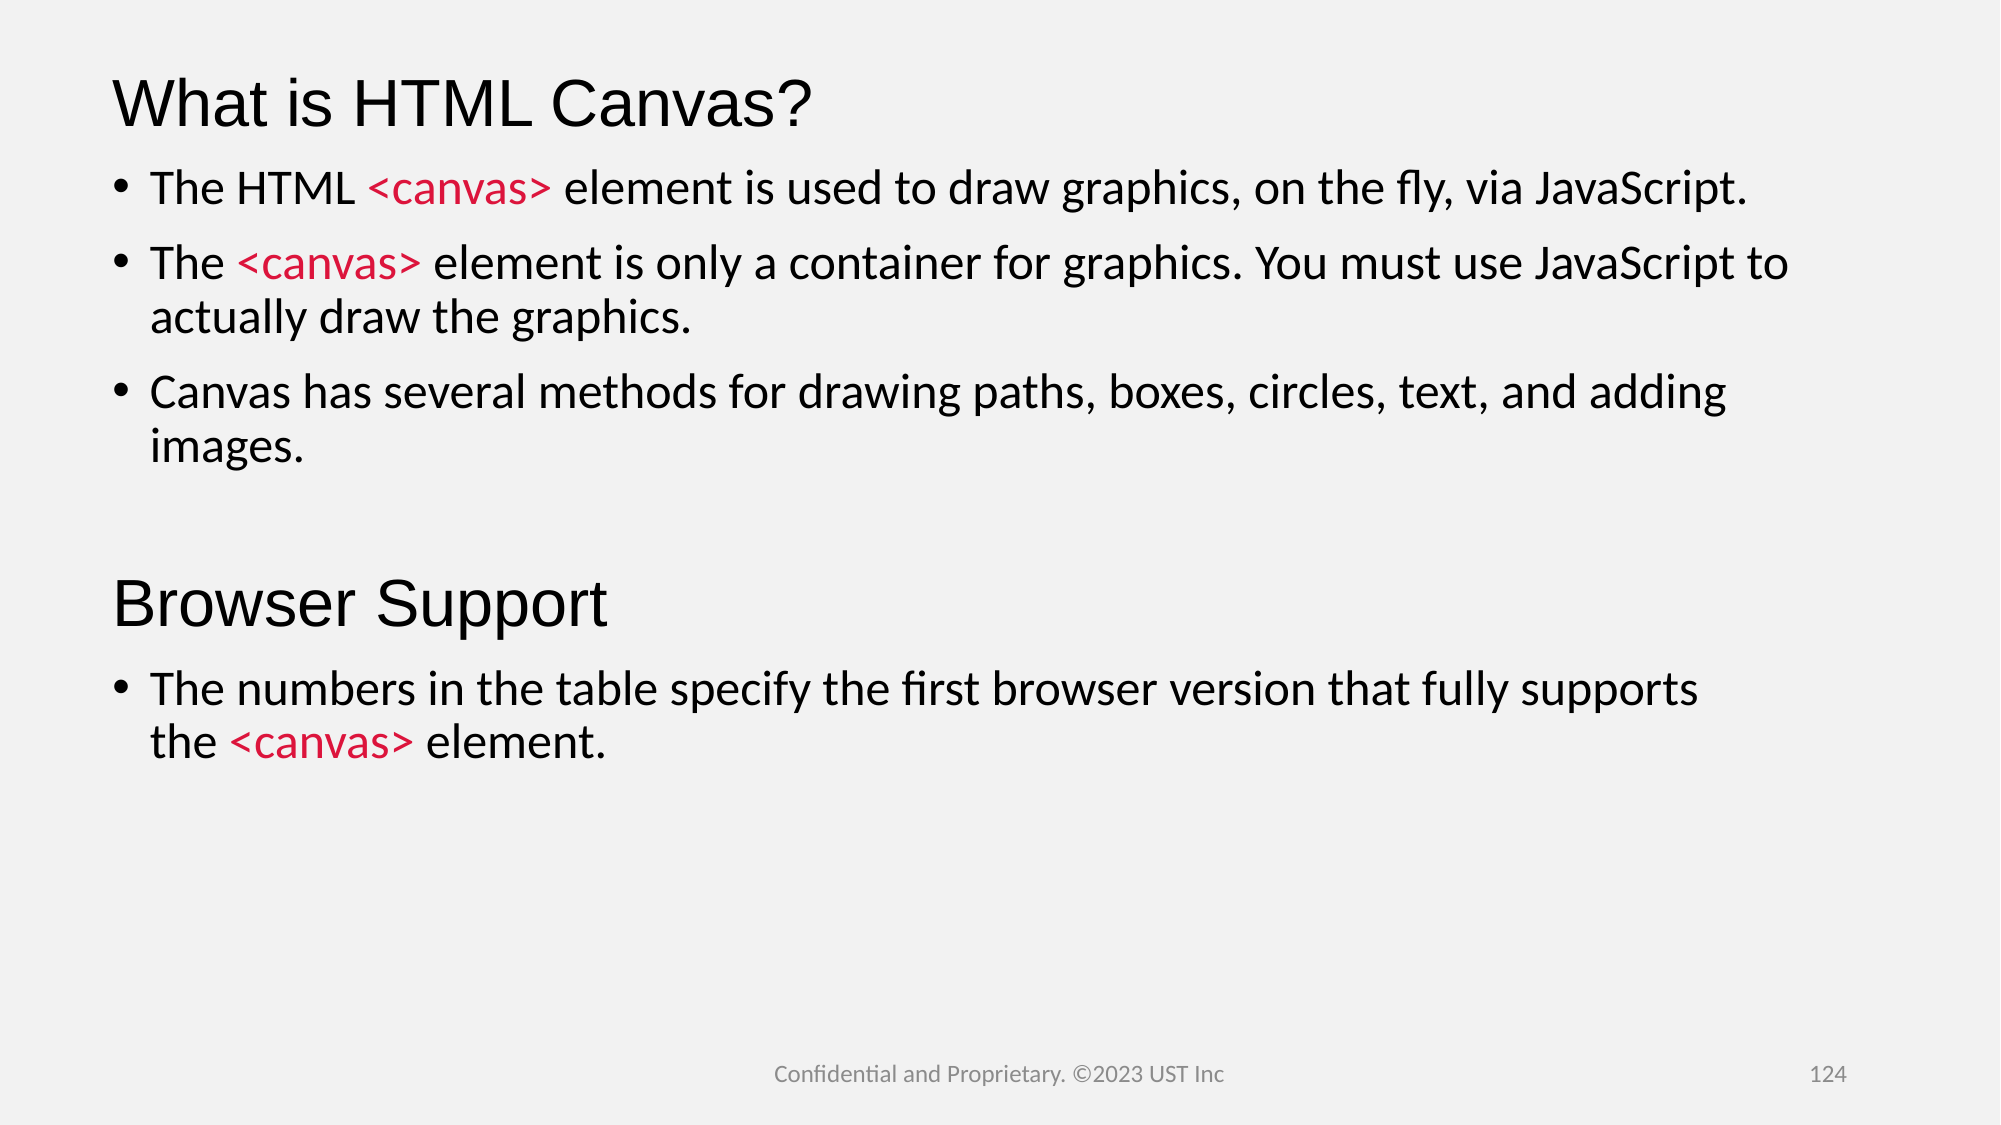

What is HTML Canvas?
The HTML <canvas> element is used to draw graphics, on the fly, via JavaScript.
The <canvas> element is only a container for graphics. You must use JavaScript to actually draw the graphics.
Canvas has several methods for drawing paths, boxes, circles, text, and adding images.

Browser Support
The numbers in the table specify the first browser version that fully supports the <canvas> element.

Confidential and Proprietary. ©2023 UST Inc
124